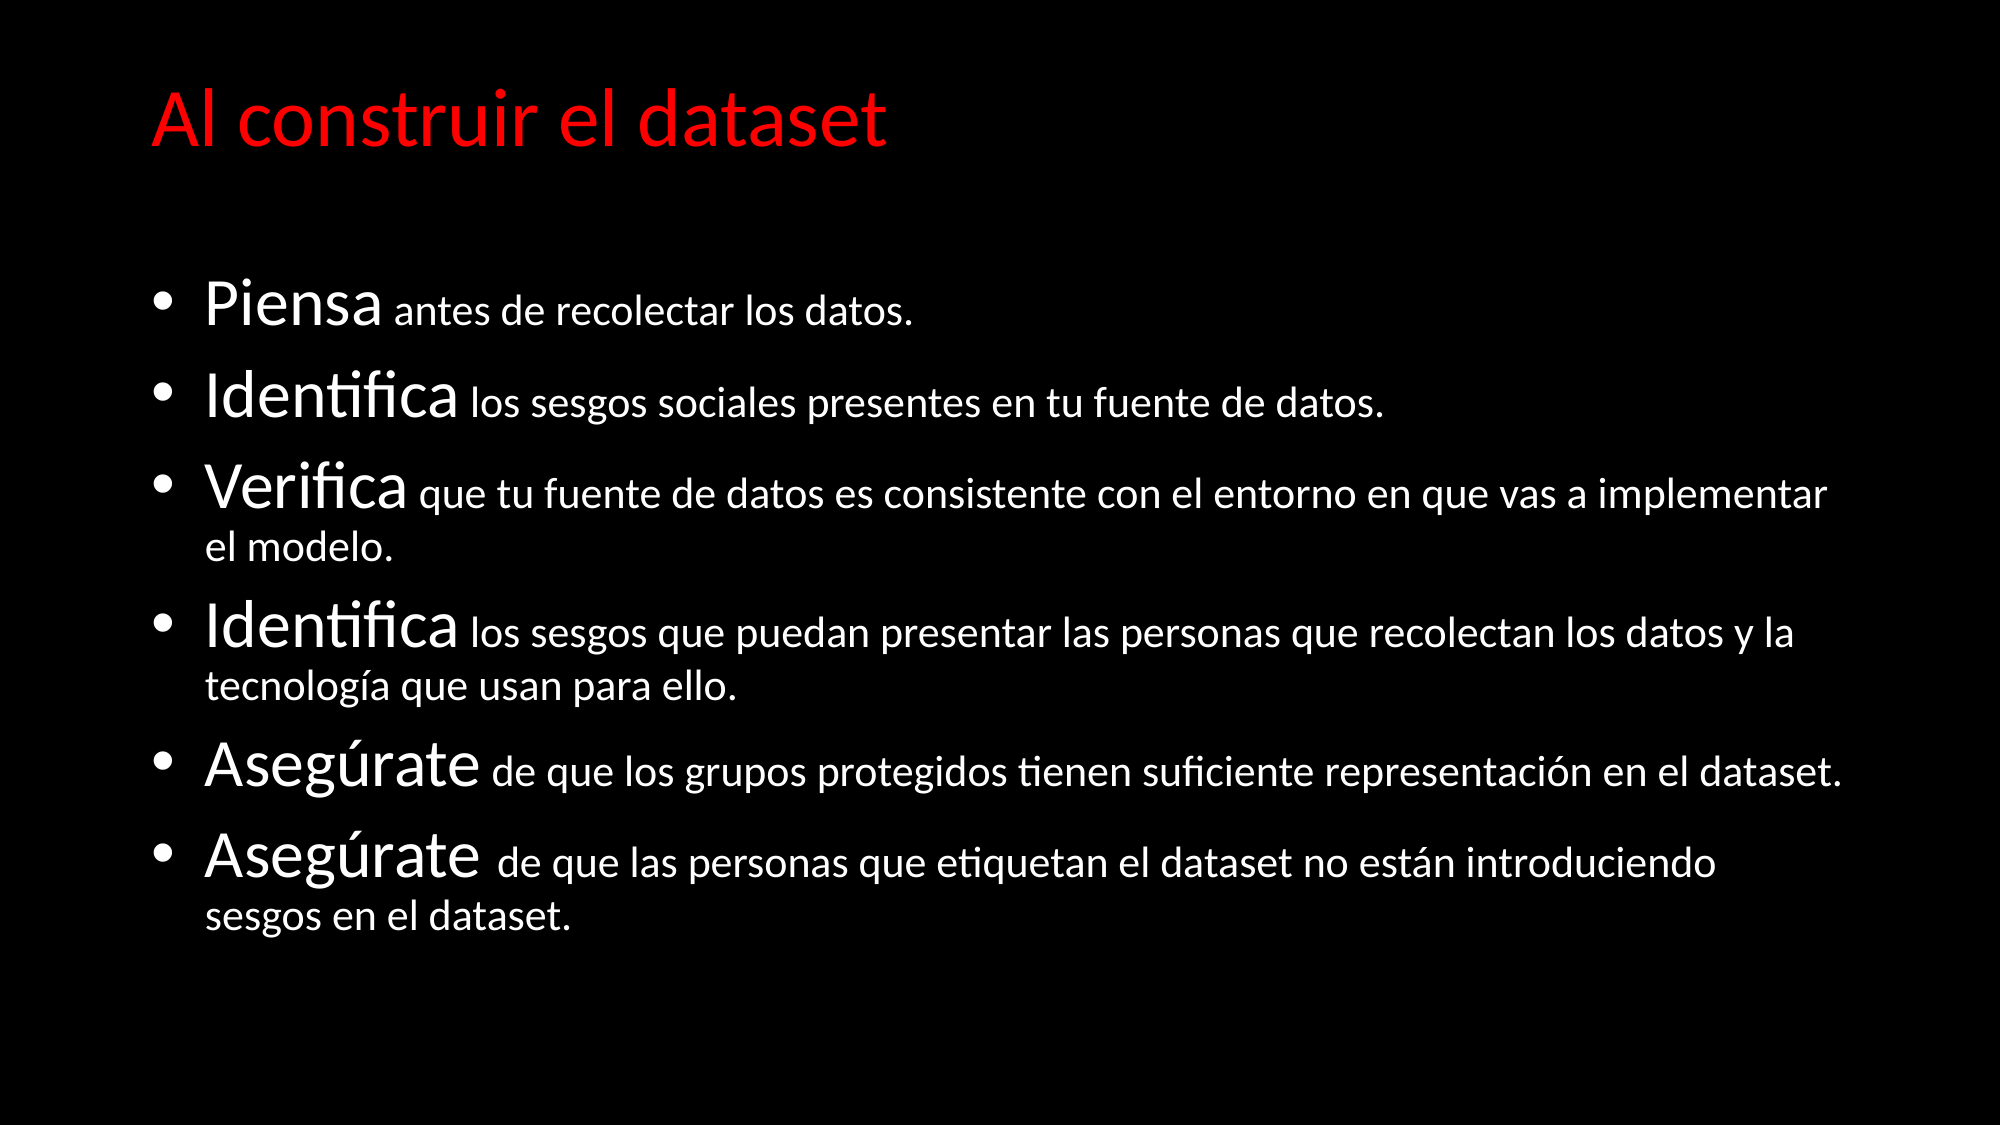

# Al construir el dataset
Piensa antes de recolectar los datos.
Identifica los sesgos sociales presentes en tu fuente de datos.
Verifica que tu fuente de datos es consistente con el entorno en que vas a implementar el modelo.
Identifica los sesgos que puedan presentar las personas que recolectan los datos y la tecnología que usan para ello.
Asegúrate de que los grupos protegidos tienen suficiente representación en el dataset.
Asegúrate de que las personas que etiquetan el dataset no están introduciendo sesgos en el dataset.